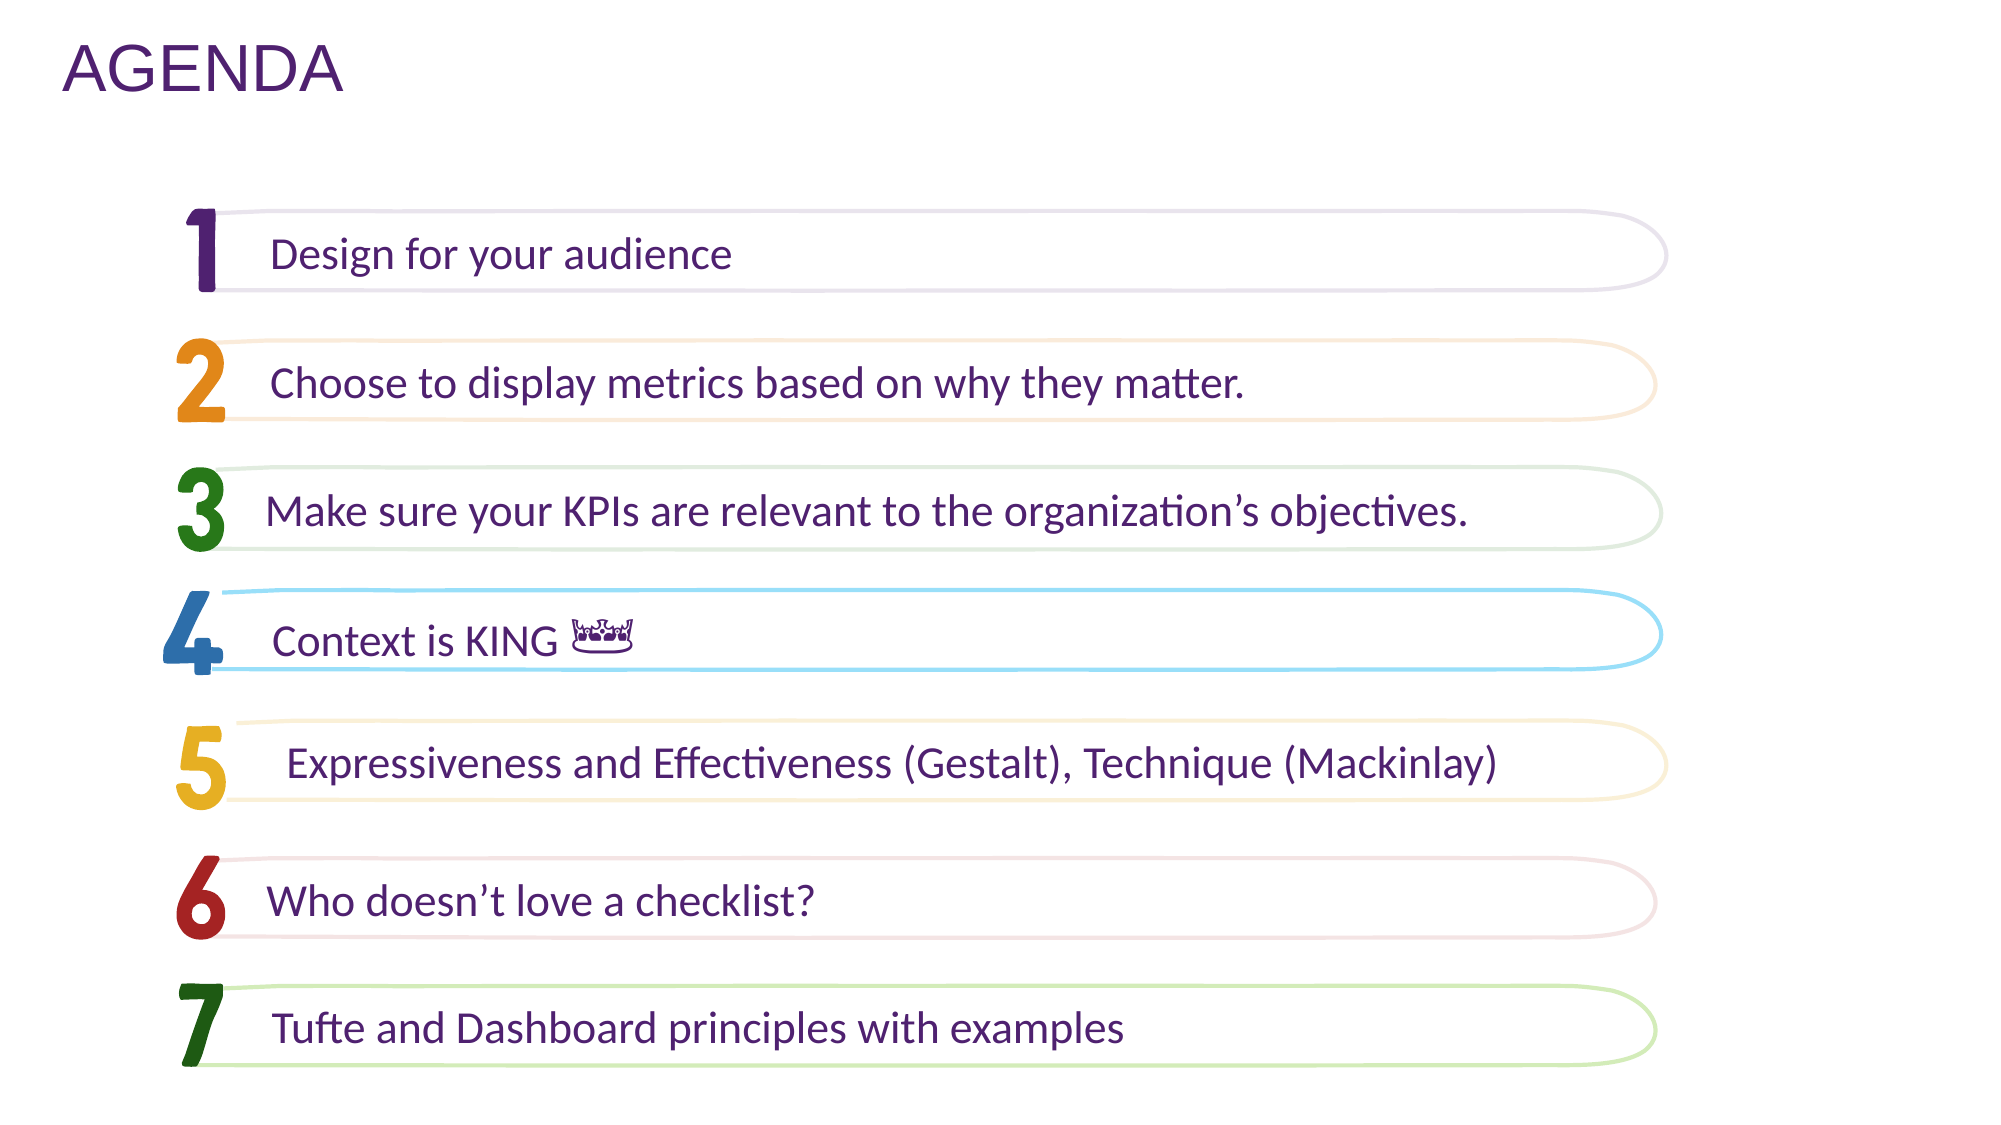

# Agenda

Design for your audience

Choose to display metrics based on why they matter.

Make sure your KPIs are relevant to the organization’s objectives.

Context is KING 👑

Expressiveness and Effectiveness (Gestalt), Technique (Mackinlay)

Who doesn’t love a checklist?

Tufte and Dashboard principles with examples